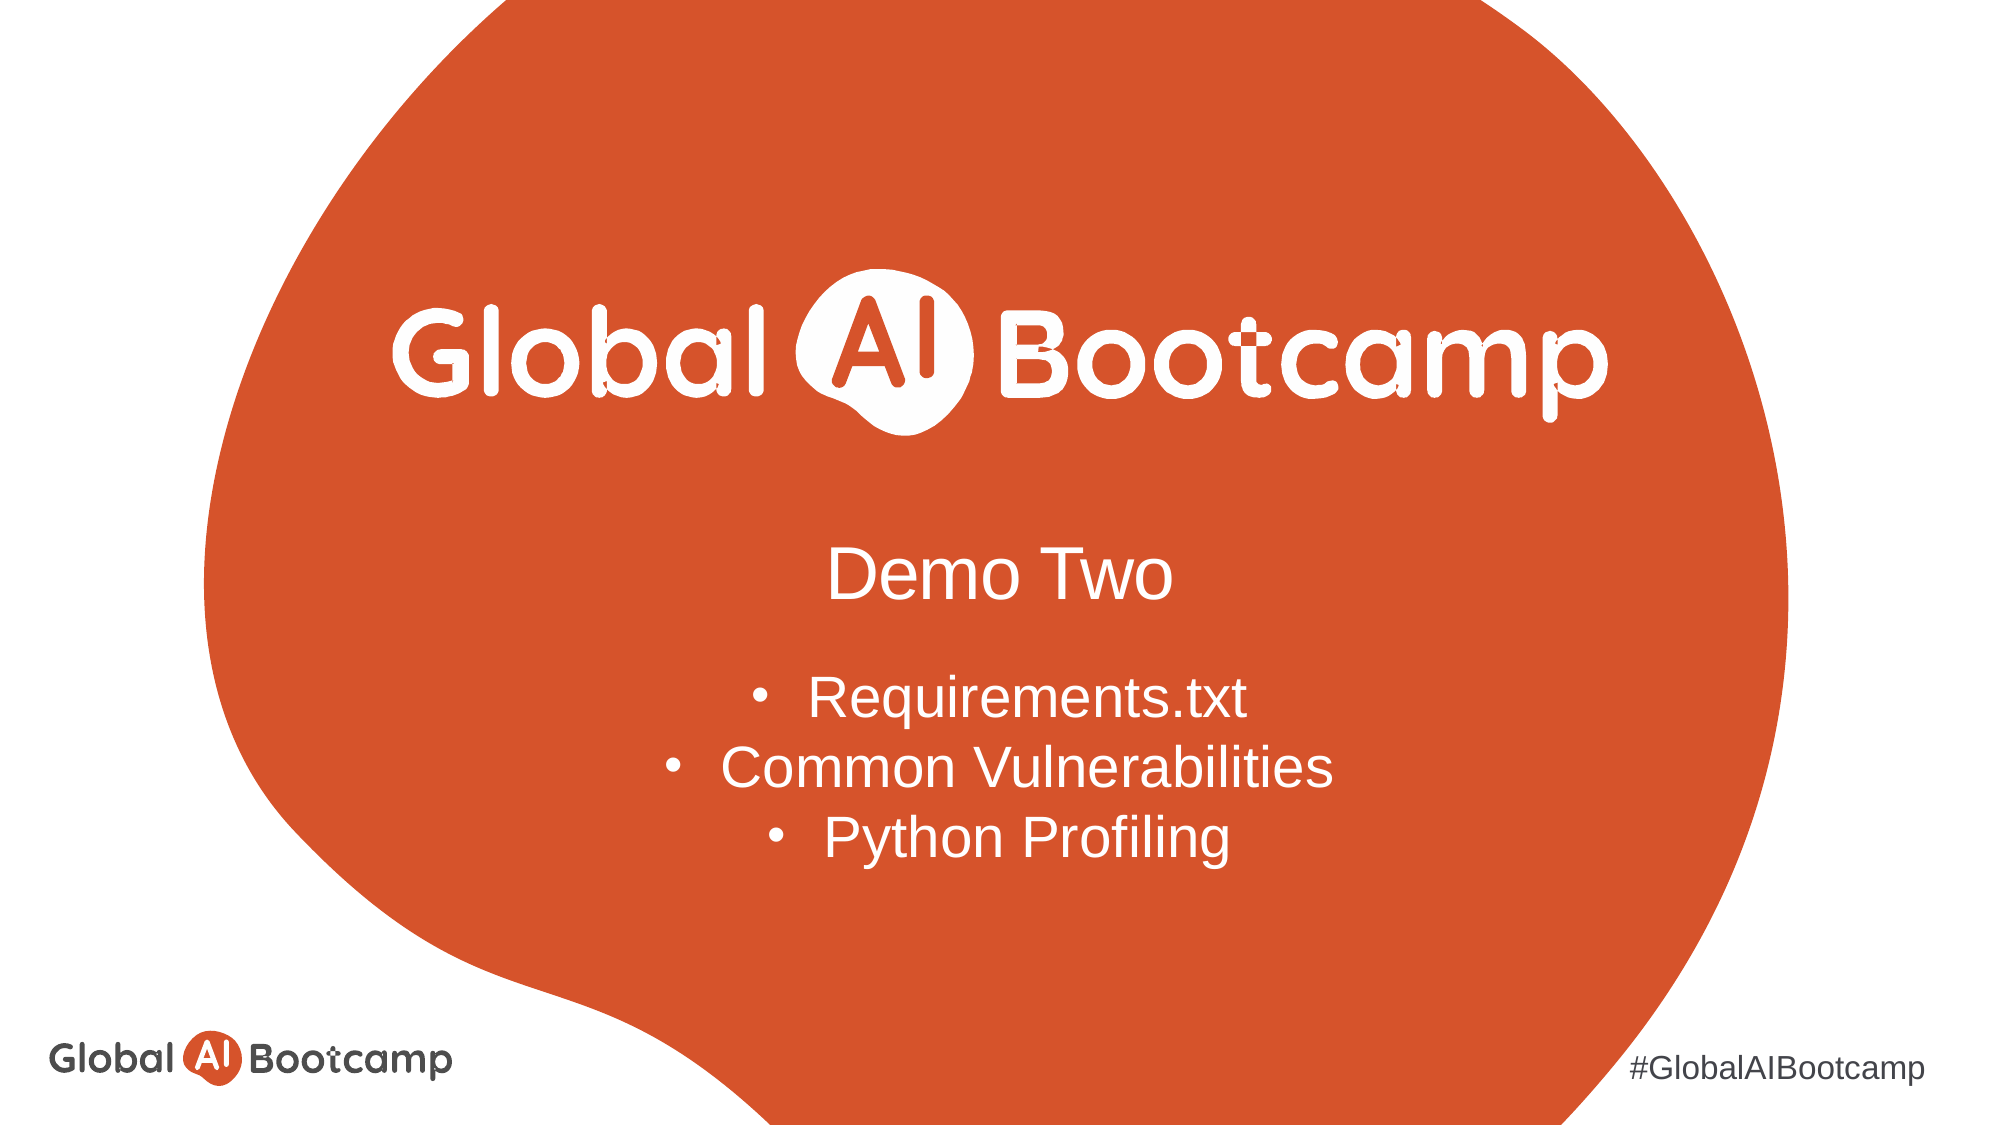

# Demo Two
Requirements.txt
Common Vulnerabilities
Python Profiling